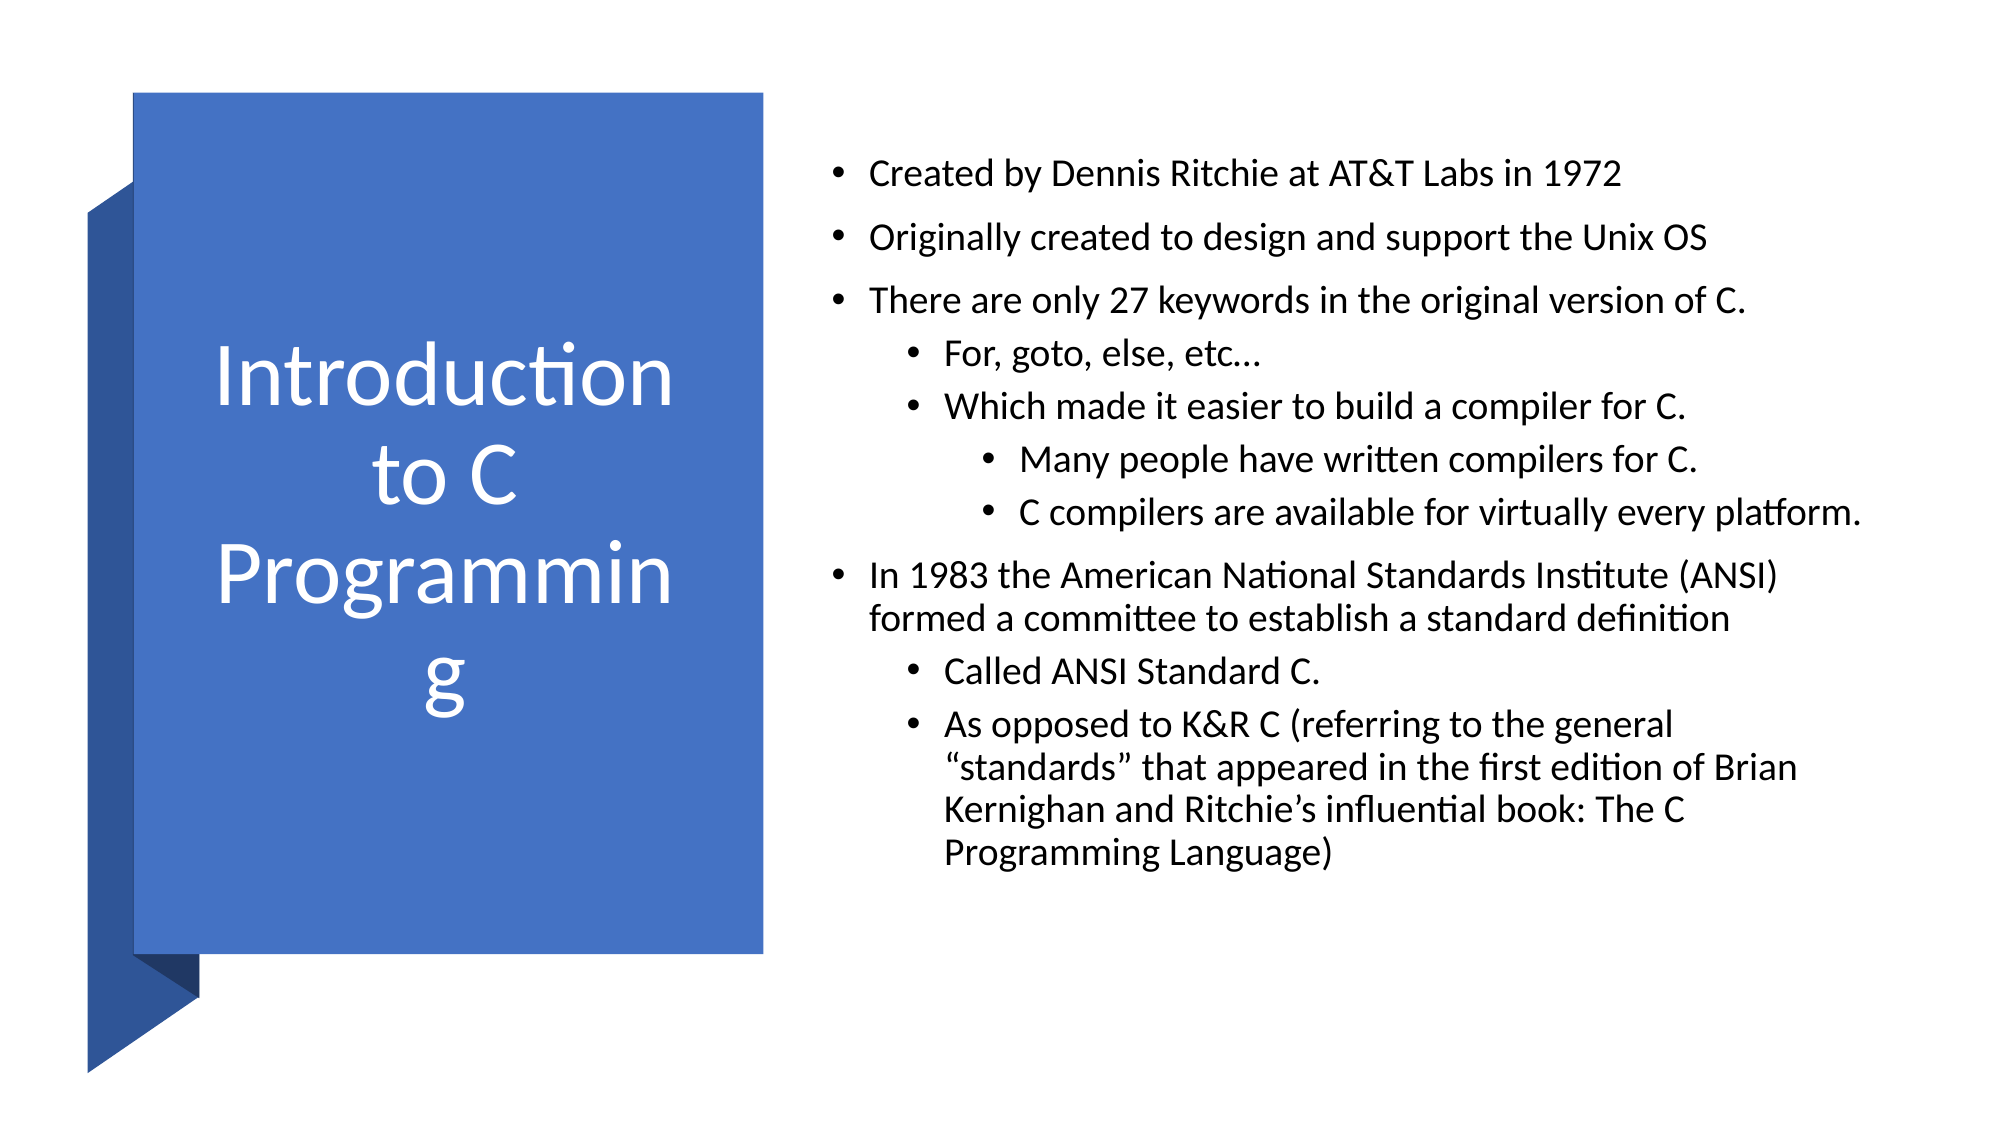

# Introduction to C Programming
Created by Dennis Ritchie at AT&T Labs in 1972
Originally created to design and support the Unix OS
There are only 27 keywords in the original version of C.
For, goto, else, etc…
Which made it easier to build a compiler for C.
Many people have written compilers for C.
C compilers are available for virtually every platform.
In 1983 the American National Standards Institute (ANSI) formed a committee to establish a standard definition
Called ANSI Standard C.
As opposed to K&R C (referring to the general “standards” that appeared in the first edition of Brian Kernighan and Ritchie’s influential book: The C Programming Language)